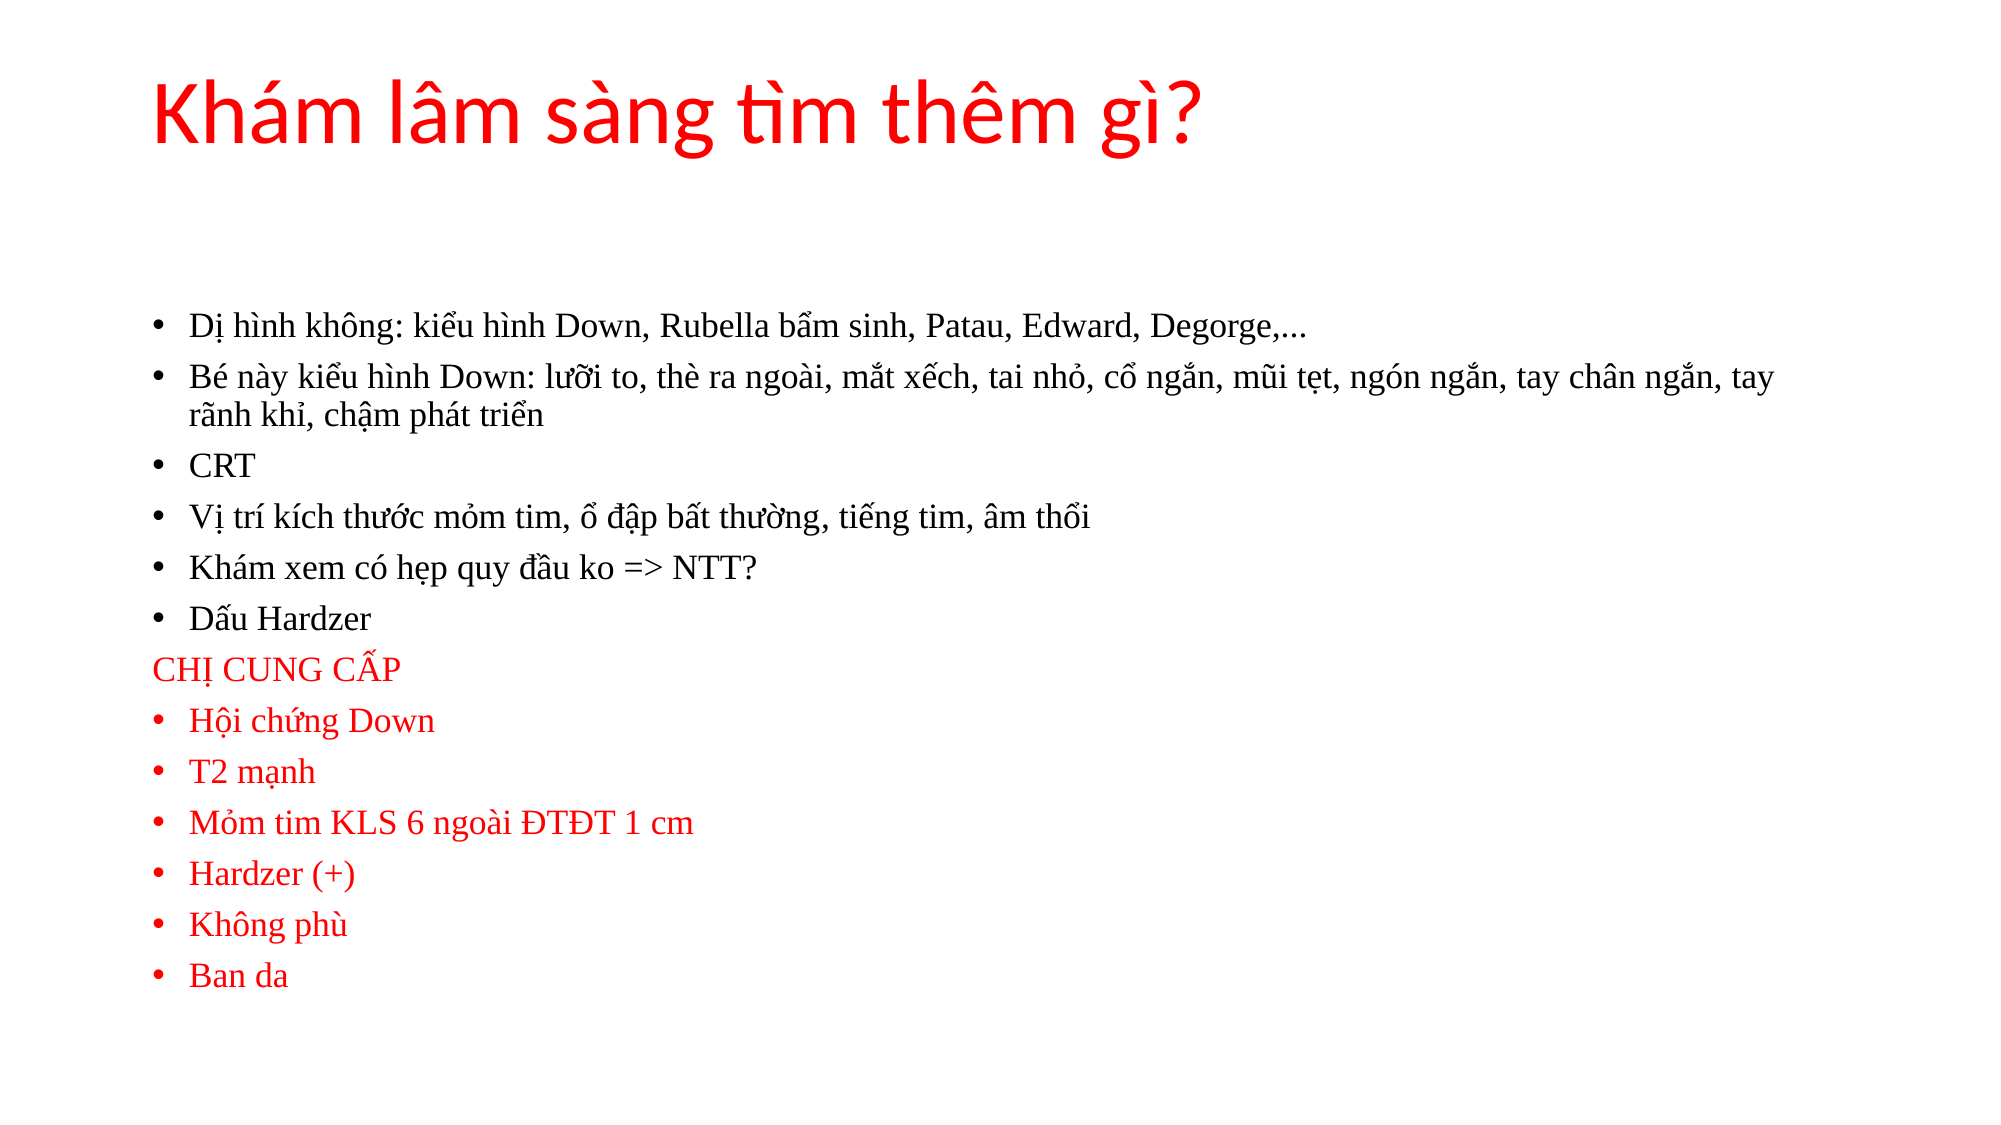

# Khám lâm sàng tìm thêm gì?
Dị hình không: kiểu hình Down, Rubella bẩm sinh, Patau, Edward, Degorge,...
Bé này kiểu hình Down: lưỡi to, thè ra ngoài, mắt xếch, tai nhỏ, cổ ngắn, mũi tẹt, ngón ngắn, tay chân ngắn, tay rãnh khỉ, chậm phát triển
CRT
Vị trí kích thước mỏm tim, ổ đập bất thường, tiếng tim, âm thổi
Khám xem có hẹp quy đầu ko => NTT?
Dấu Hardzer
CHỊ CUNG CẤP
Hội chứng Down
T2 mạnh
Mỏm tim KLS 6 ngoài ĐTĐT 1 cm
Hardzer (+)
Không phù
Ban da